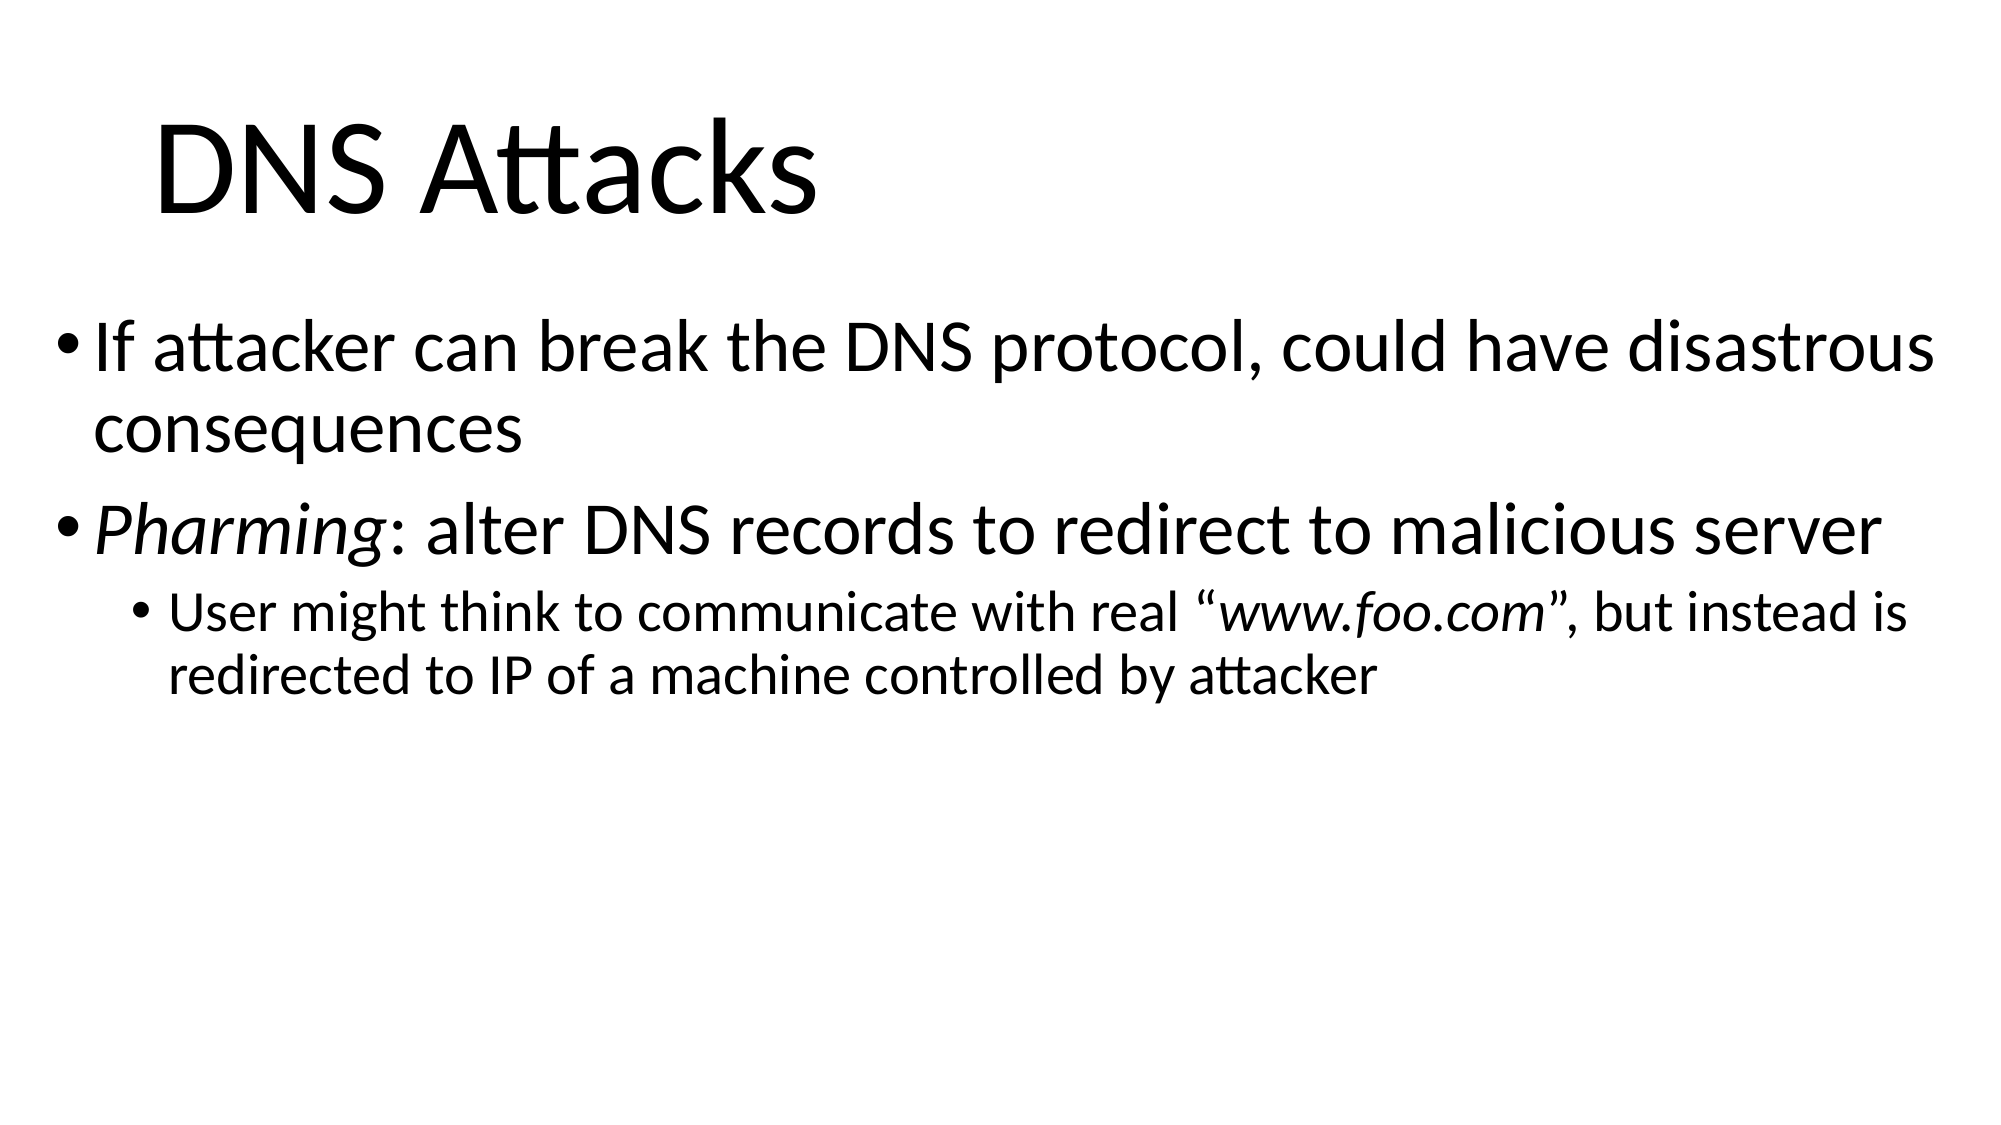

# DNS Attacks
If attacker can break the DNS protocol, could have disastrous consequences
Pharming: alter DNS records to redirect to malicious server
User might think to communicate with real “www.foo.com”, but instead is redirected to IP of a machine controlled by attacker